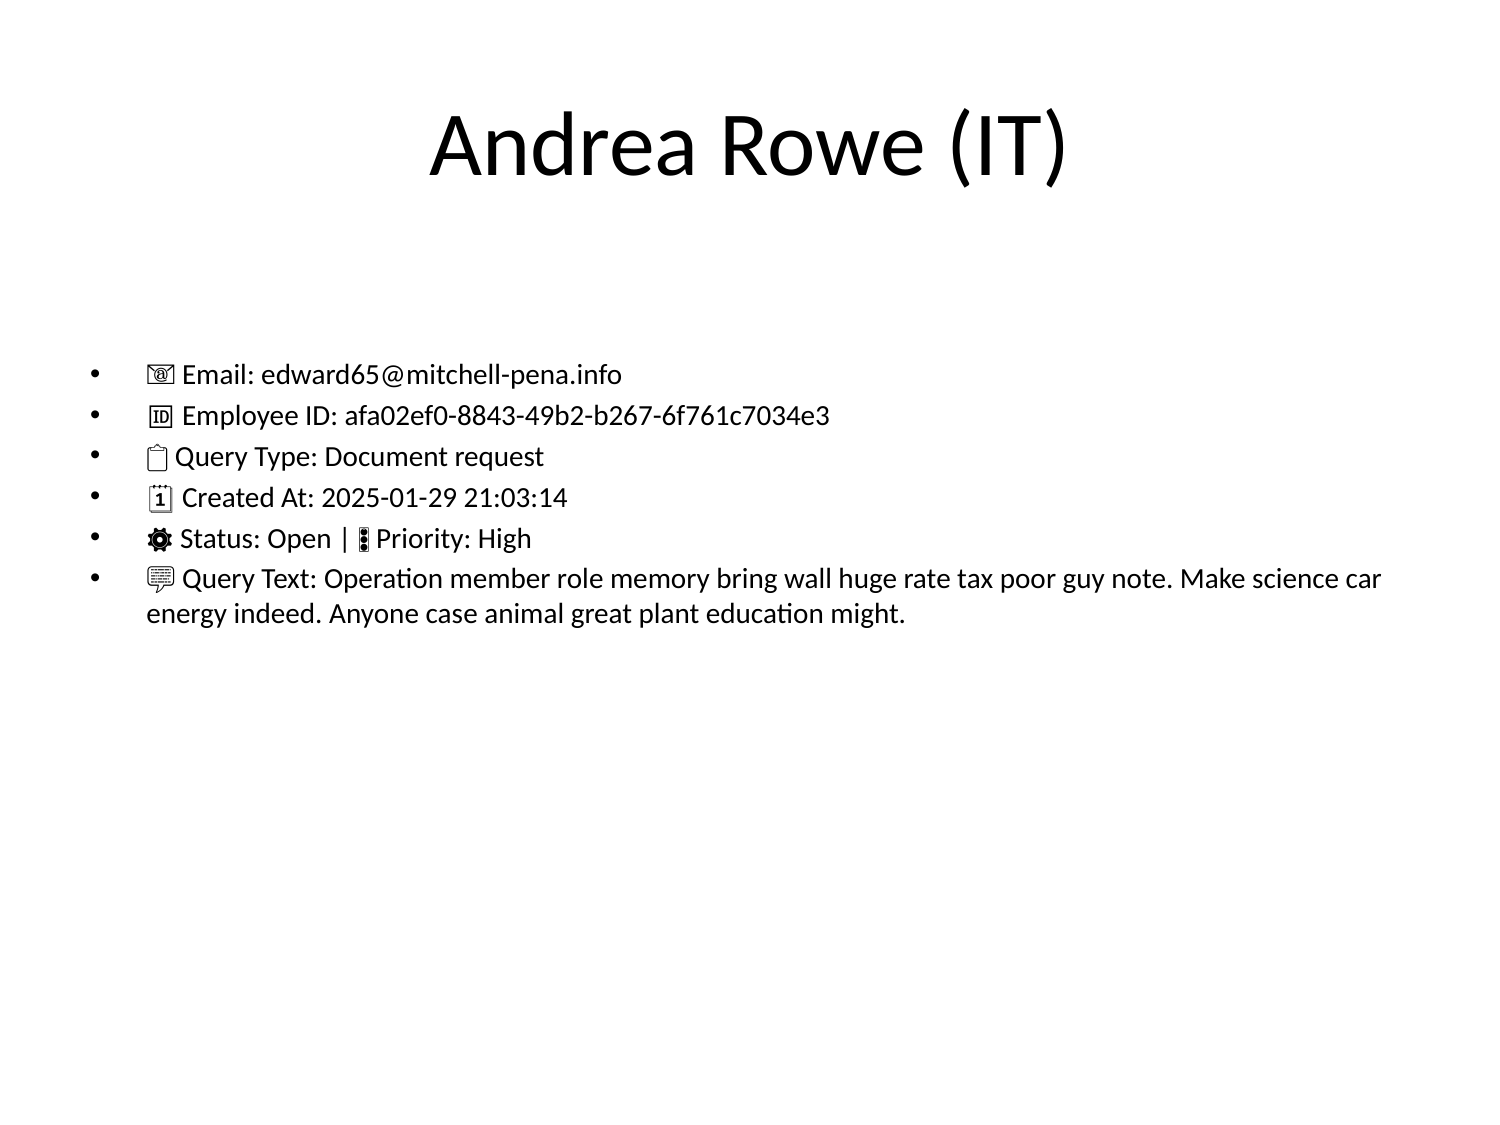

# Andrea Rowe (IT)

📧 Email: edward65@mitchell-pena.info
🆔 Employee ID: afa02ef0-8843-49b2-b267-6f761c7034e3
📋 Query Type: Document request
🗓 Created At: 2025-01-29 21:03:14
⚙ Status: Open | 🚦 Priority: High
💬 Query Text: Operation member role memory bring wall huge rate tax poor guy note. Make science car energy indeed. Anyone case animal great plant education might.